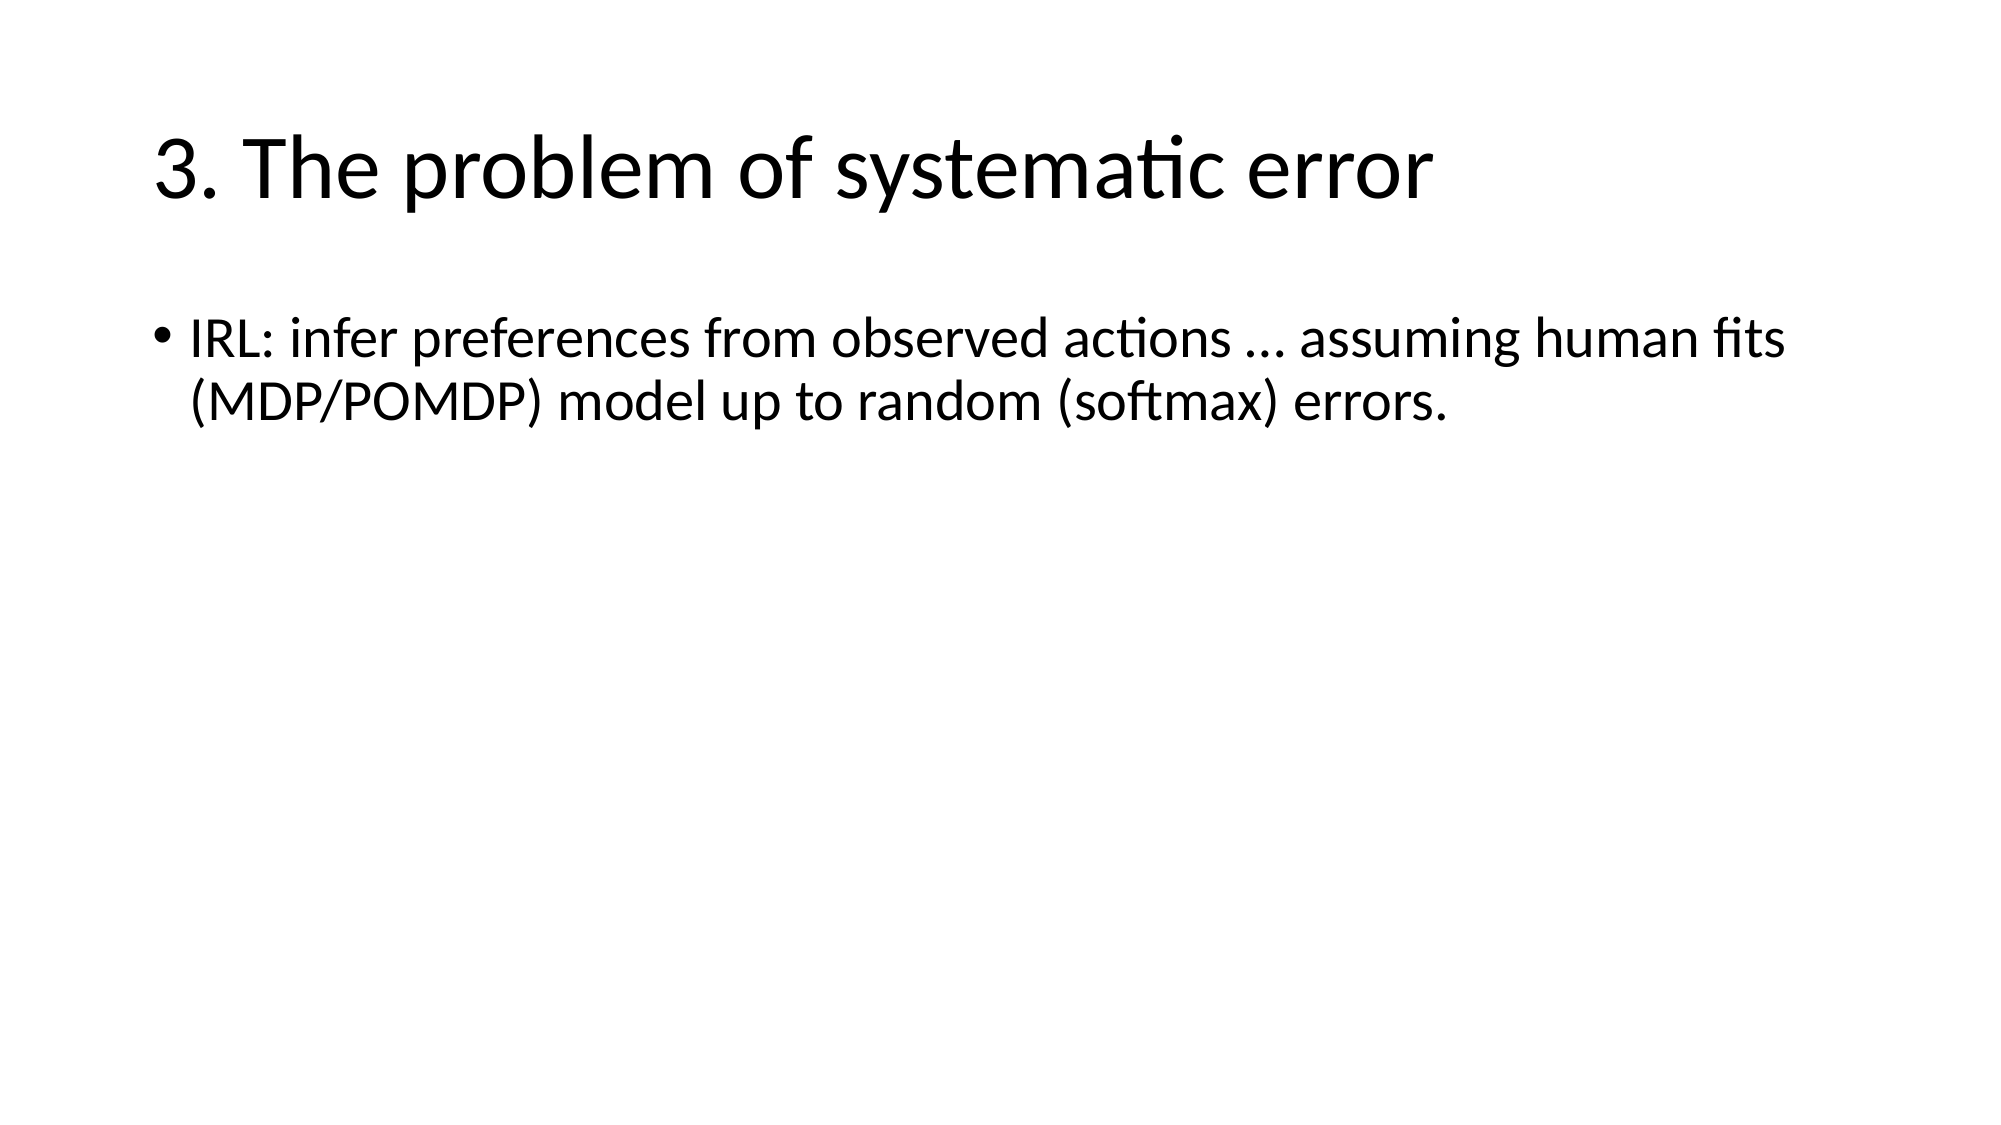

# 3. The problem of systematic error
IRL: infer preferences from observed actions … assuming human fits (MDP/POMDP) model up to random (softmax) errors.